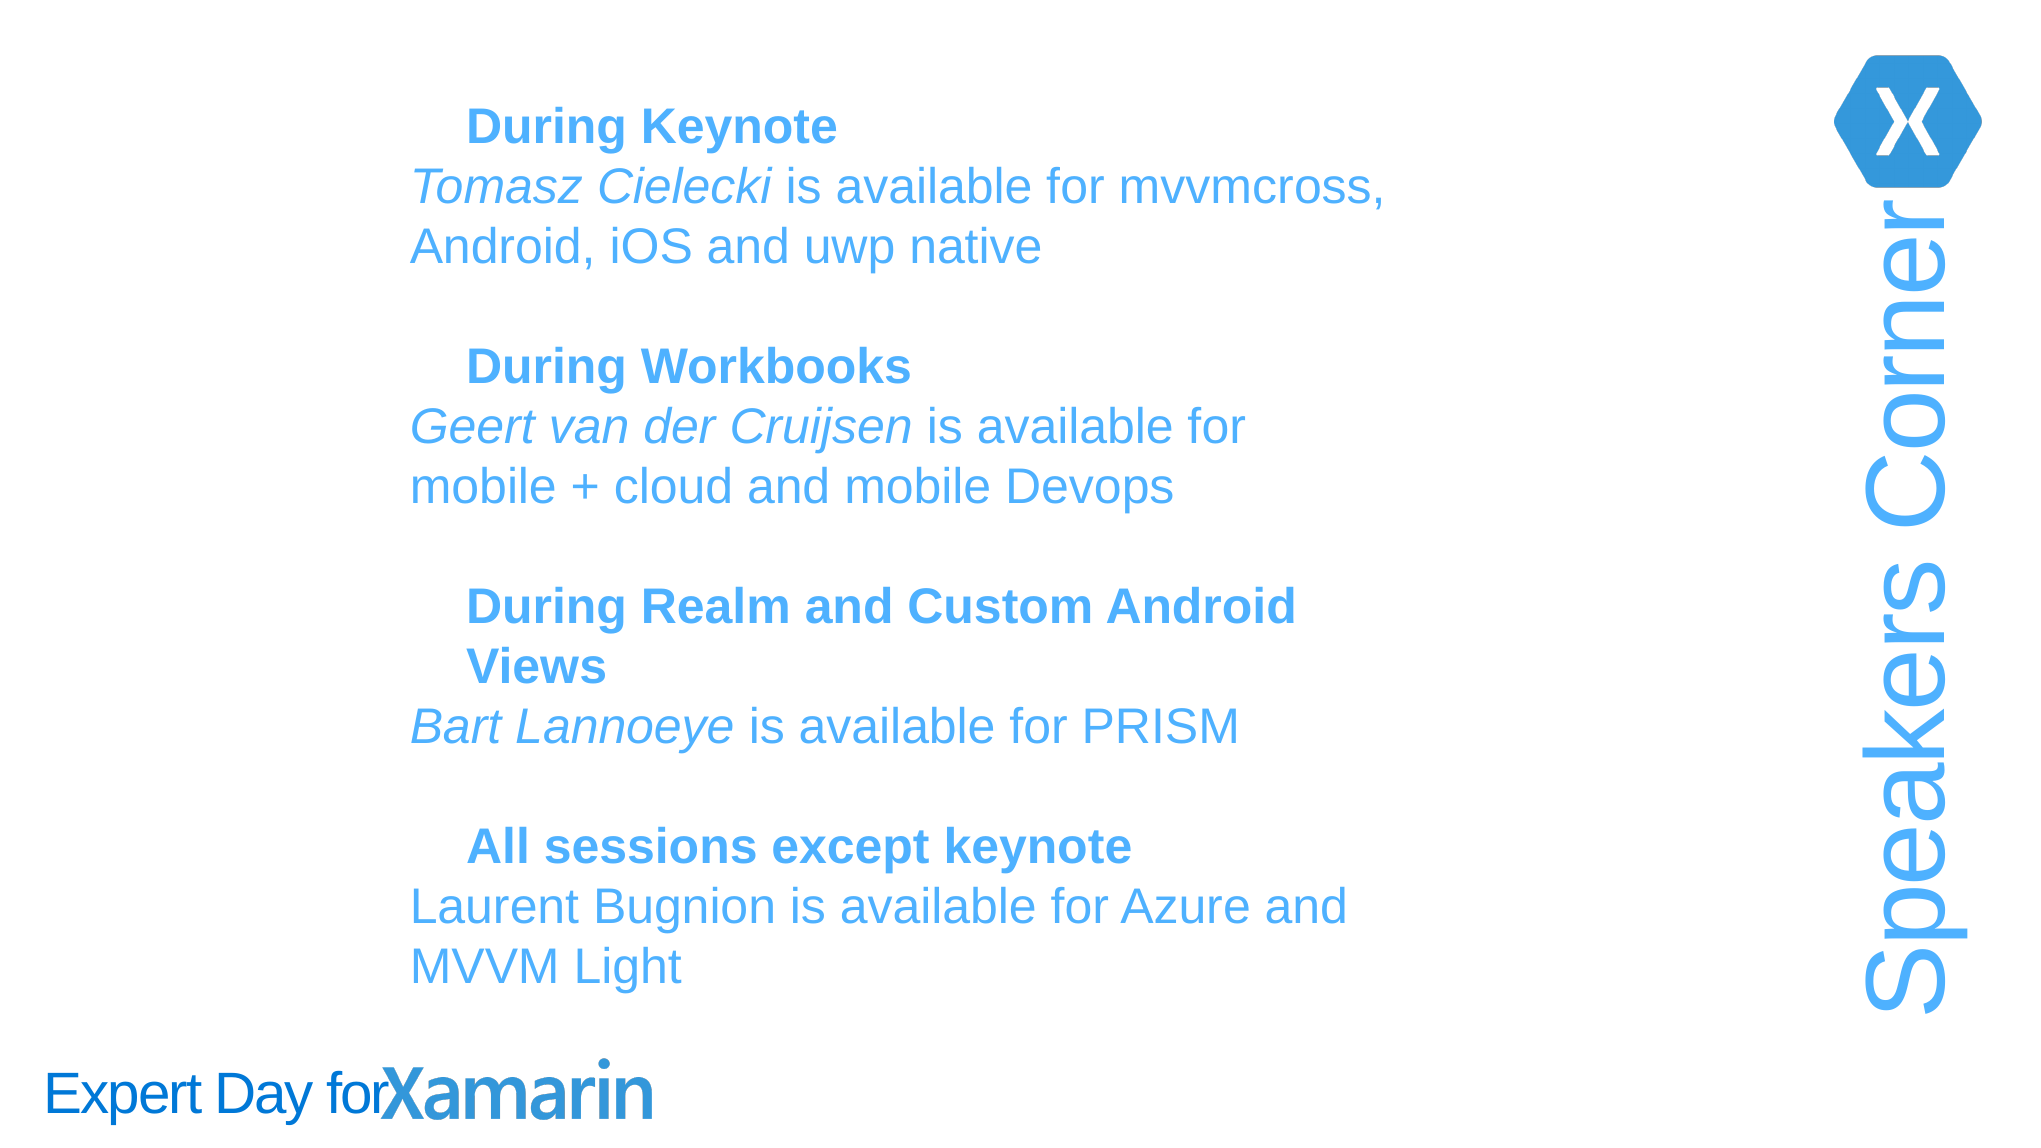

# Speakers Corner
During Keynote
Tomasz Cielecki is available for mvvmcross, Android, iOS and uwp native

During Workbooks
Geert van der Cruijsen is available for mobile + cloud and mobile Devops

During Realm and Custom Android Views
Bart Lannoeye is available for PRISM

All sessions except keynote
Laurent Bugnion is available for Azure and MVVM Light